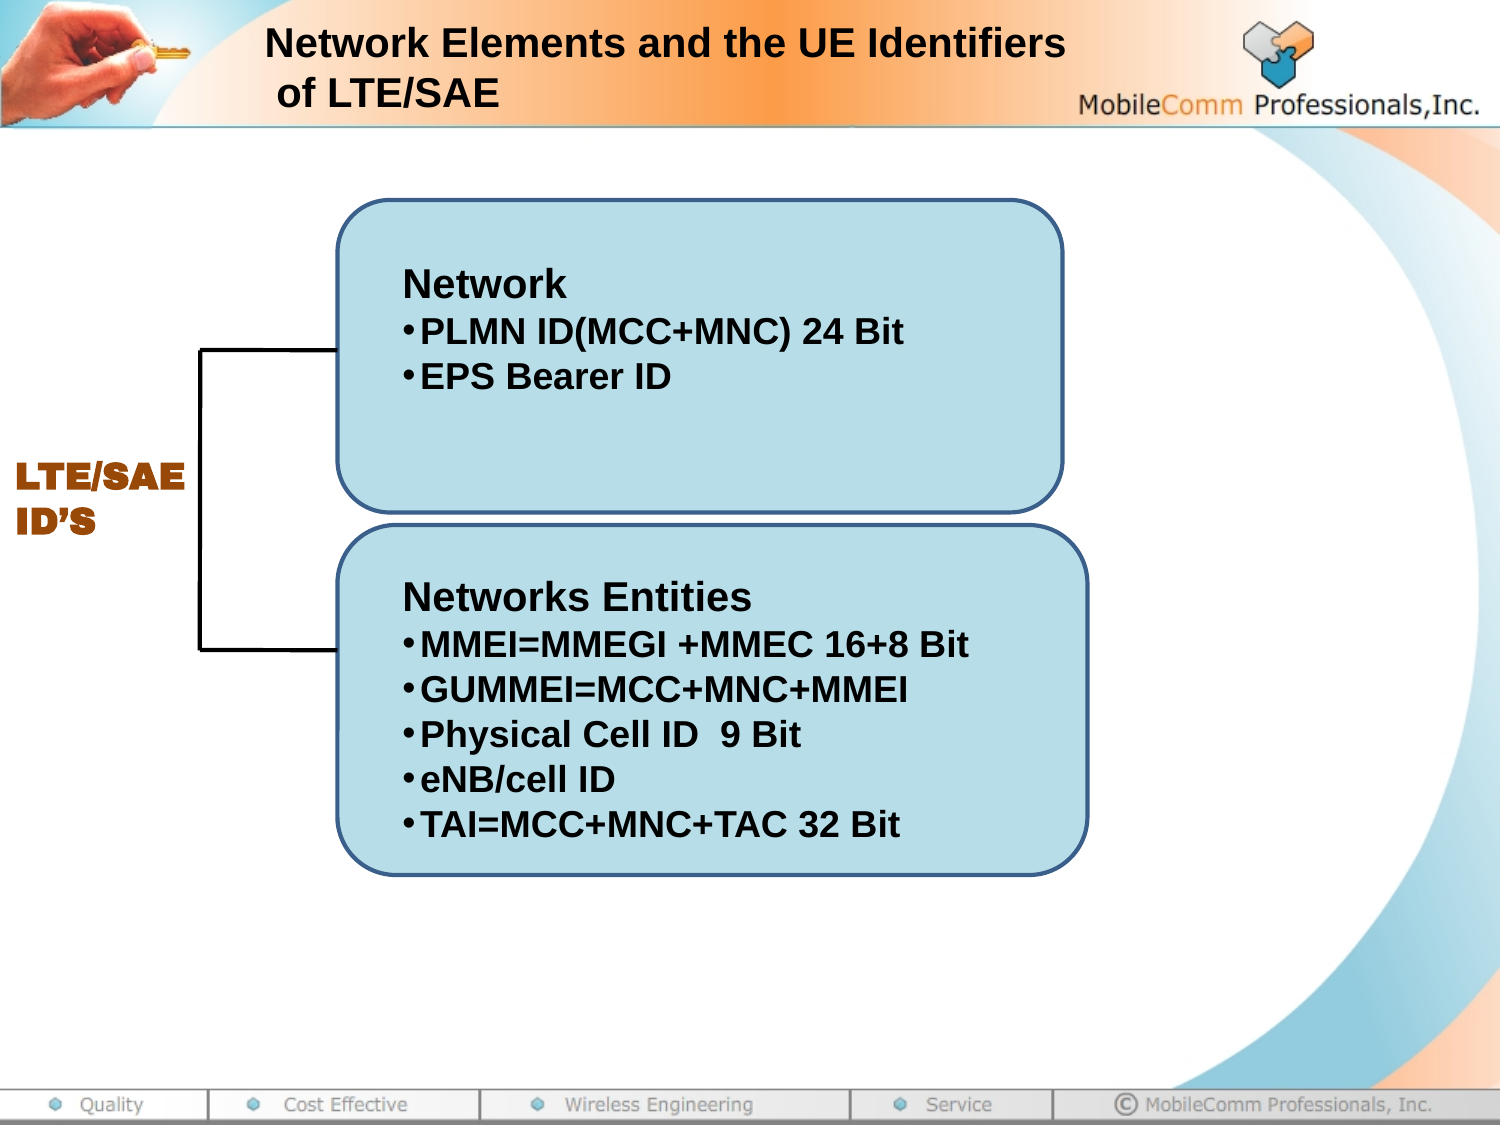

Network Elements and the UE Identifiers
 of LTE/SAE

Network
PLMN ID(MCC+MNC) 24 Bit
EPS Bearer ID
LTE/SAE ID’S

Networks Entities
MMEI=MMEGI +MMEC 16+8 Bit
GUMMEI=MCC+MNC+MMEI
Physical Cell ID  9 Bit
eNB/cell ID
TAI=MCC+MNC+TAC 32 Bit